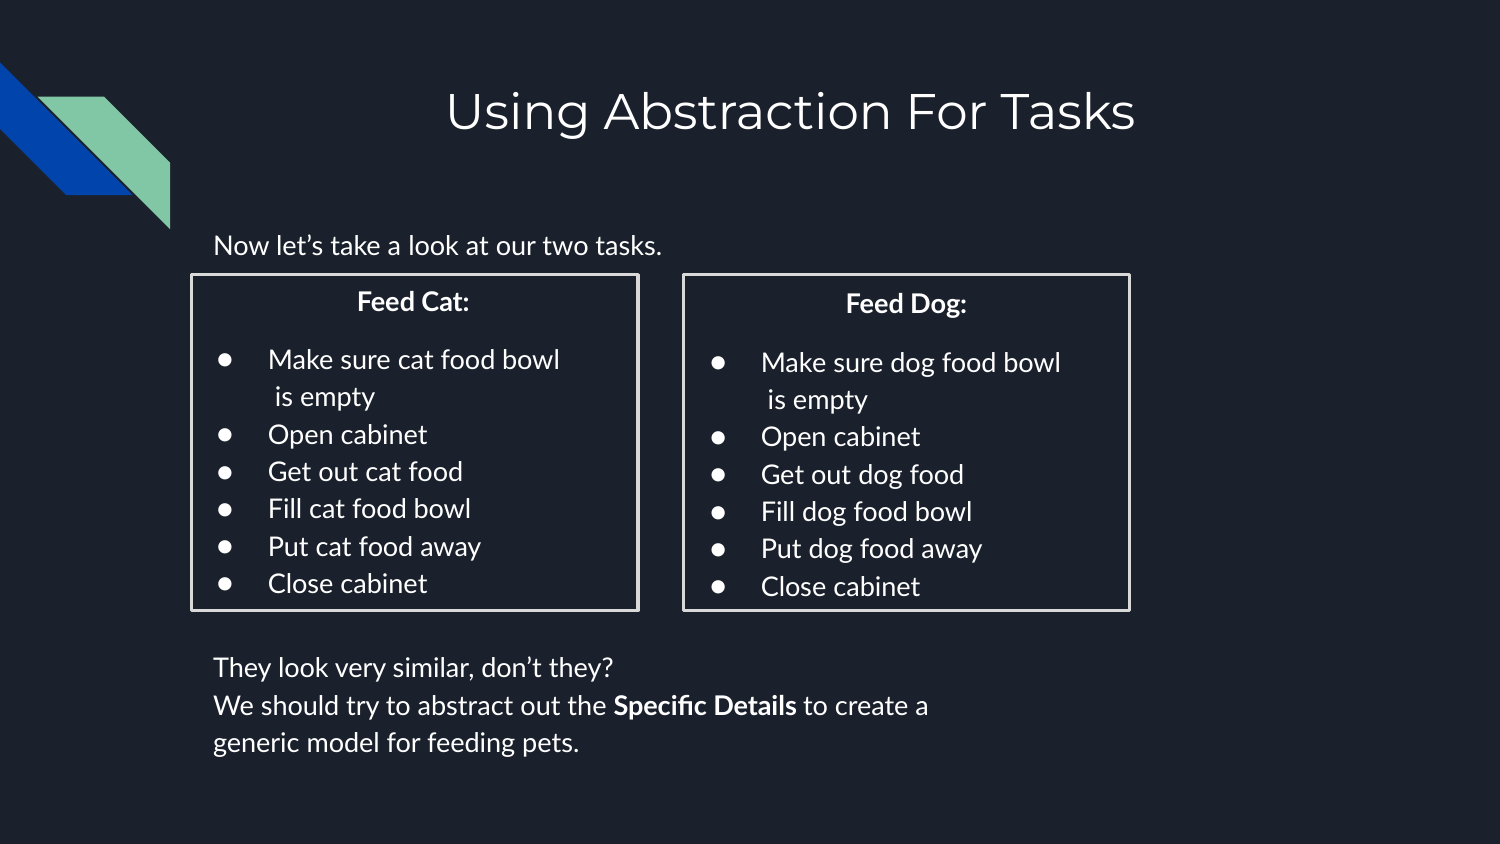

# Using Abstraction For Tasks

Now let’s take a look at our two tasks.
Feed Cat:
Feed Dog:

Make sure cat food bowl
 is empty
Open cabinet
Get out cat food
Fill cat food bowl
Put cat food away
Close cabinet
Make sure dog food bowl
 is empty
Open cabinet
Get out dog food
Fill dog food bowl
Put dog food away
Close cabinet
They look very similar, don’t they?
We should try to abstract out the Specific Details to create a generic model for feeding pets.